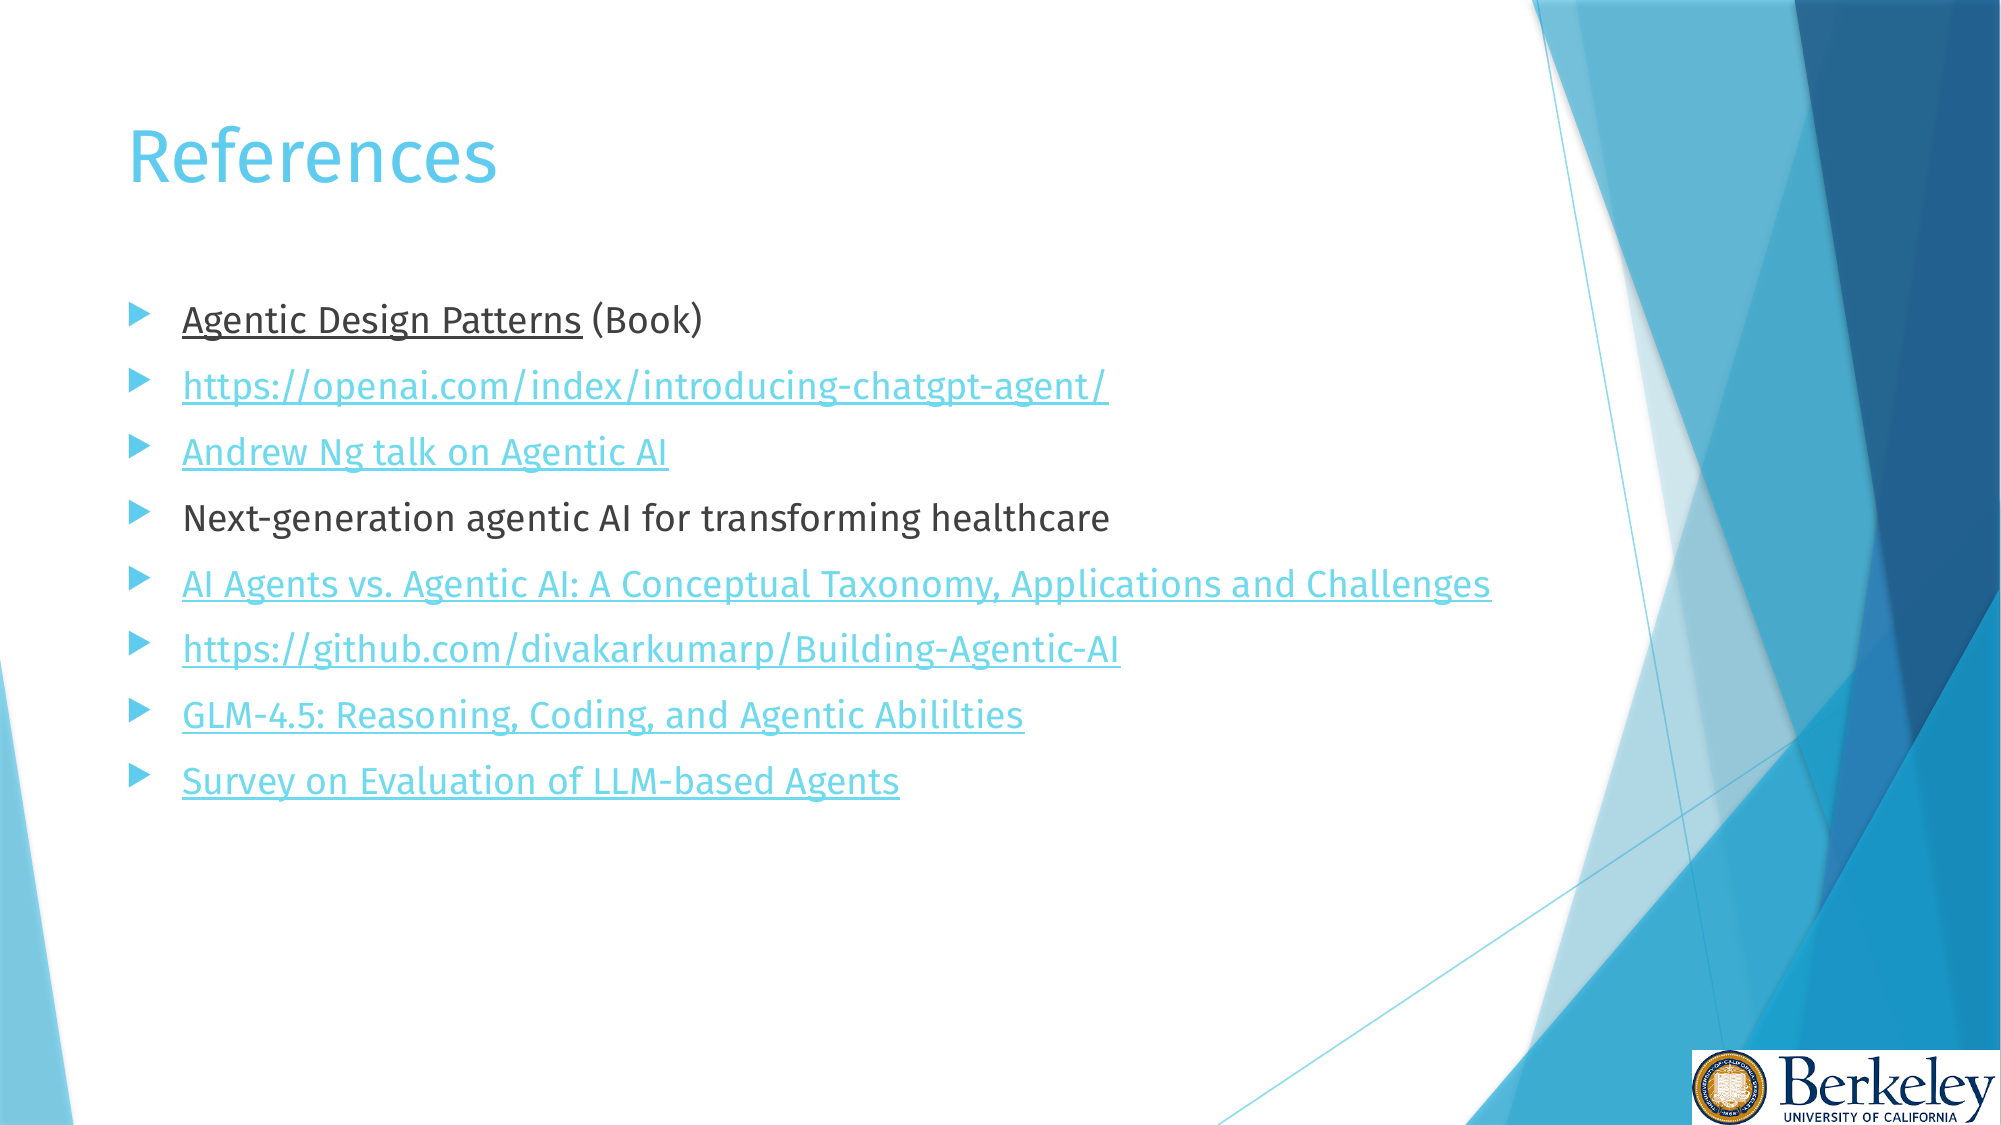

# References
Agentic Design Patterns (Book)
https://openai.com/index/introducing-chatgpt-agent/
Andrew Ng talk on Agentic AI
Next-generation agentic AI for transforming healthcare
AI Agents vs. Agentic AI: A Conceptual Taxonomy, Applications and Challenges
https://github.com/divakarkumarp/Building-Agentic-AI
GLM-4.5: Reasoning, Coding, and Agentic Abililties
Survey on Evaluation of LLM-based Agents